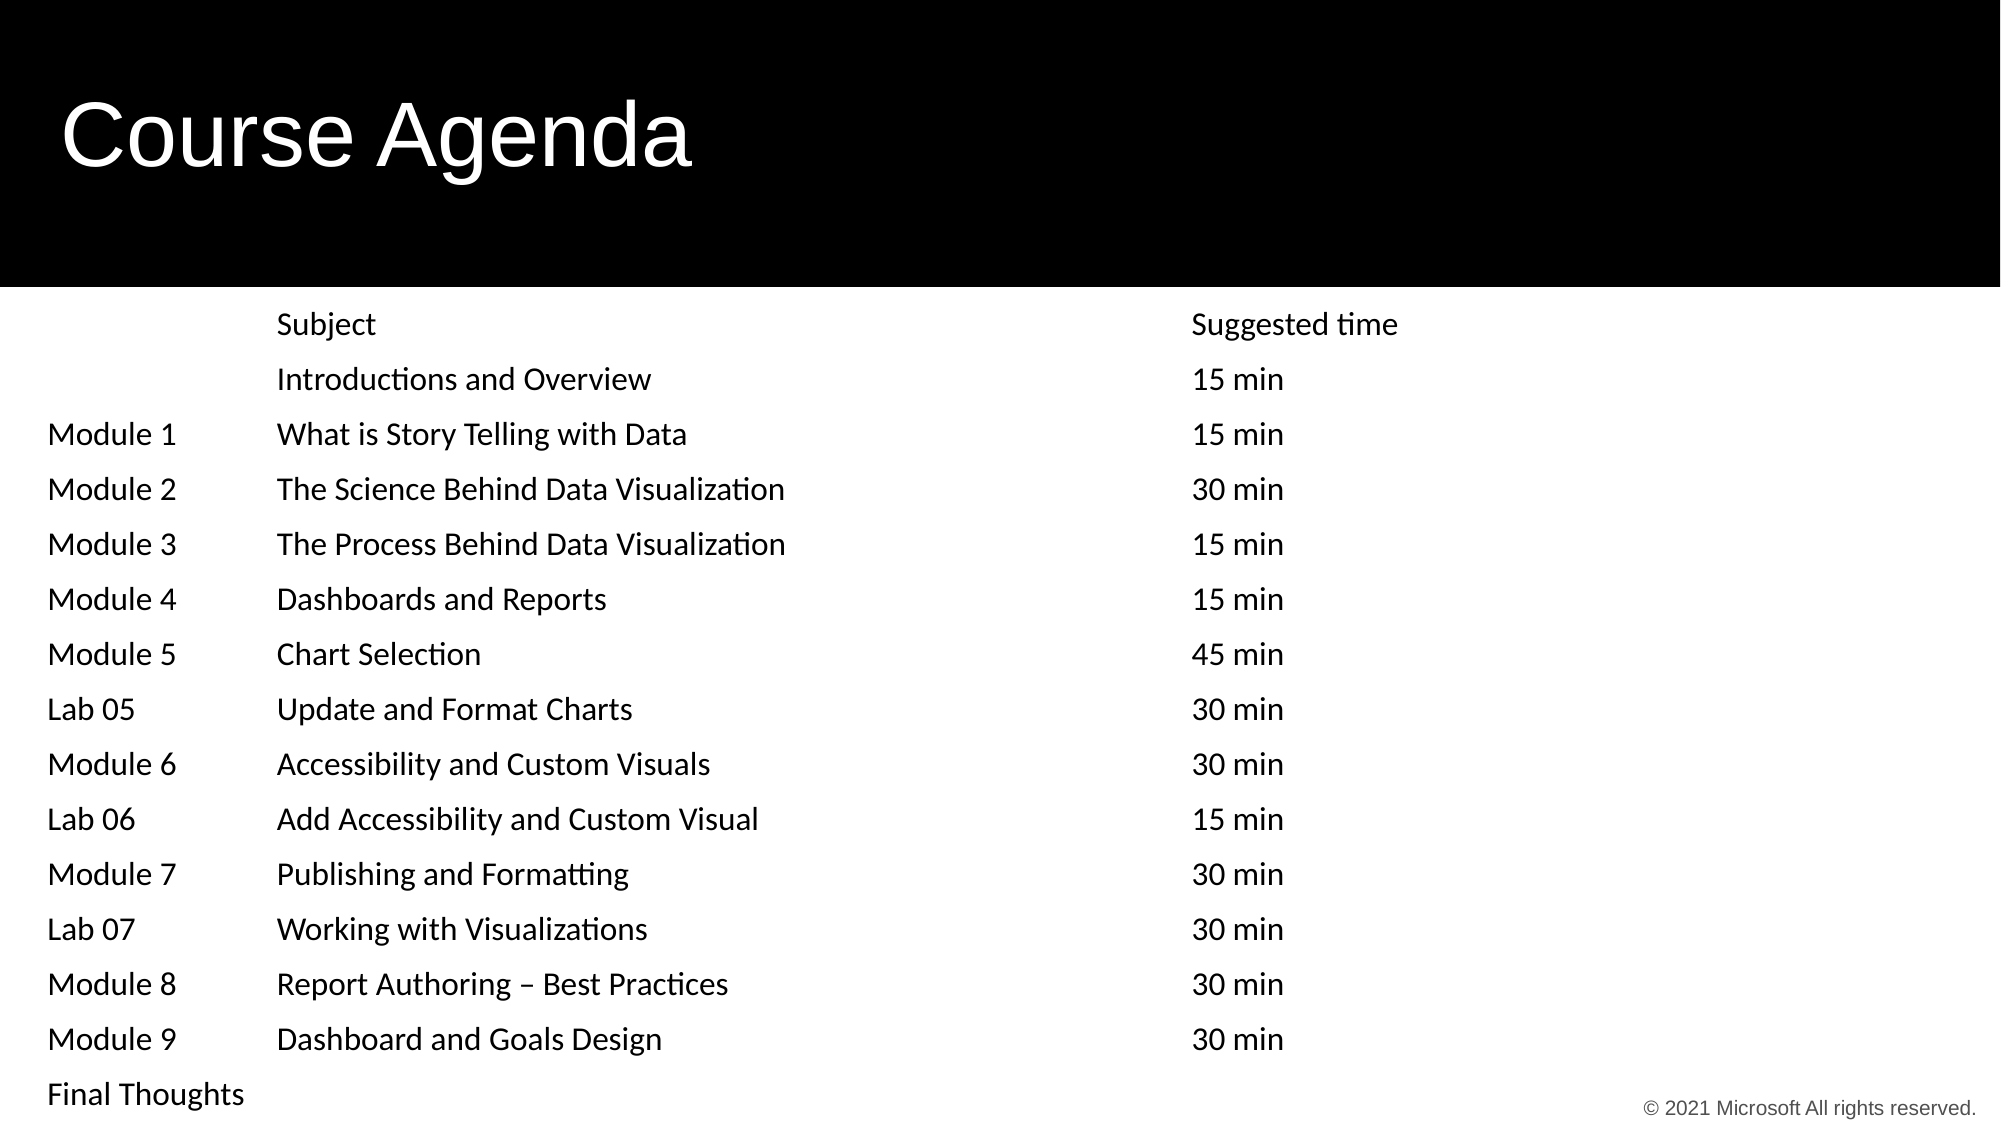

Course Agenda

|  | Subject | Suggested time |
| --- | --- | --- |
|  | Introductions and Overview | 15 min |
| Module 1 | What is Story Telling with Data | 15 min |
| Module 2 | The Science Behind Data Visualization | 30 min |
| Module 3 | The Process Behind Data Visualization | 15 min |
| Module 4 | Dashboards and Reports | 15 min |
| Module 5 | Chart Selection | 45 min |
| Lab 05 | Update and Format Charts | 30 min |
| Module 6 | Accessibility and Custom Visuals | 30 min |
| Lab 06 | Add Accessibility and Custom Visual | 15 min |
| Module 7 | Publishing and Formatting | 30 min |
| Lab 07 | Working with Visualizations | 30 min |
| Module 8 | Report Authoring – Best Practices | 30 min |
| Module 9 | Dashboard and Goals Design | 30 min |
| Final Thoughts |  |  |

© 2021 Microsoft All rights reserved.